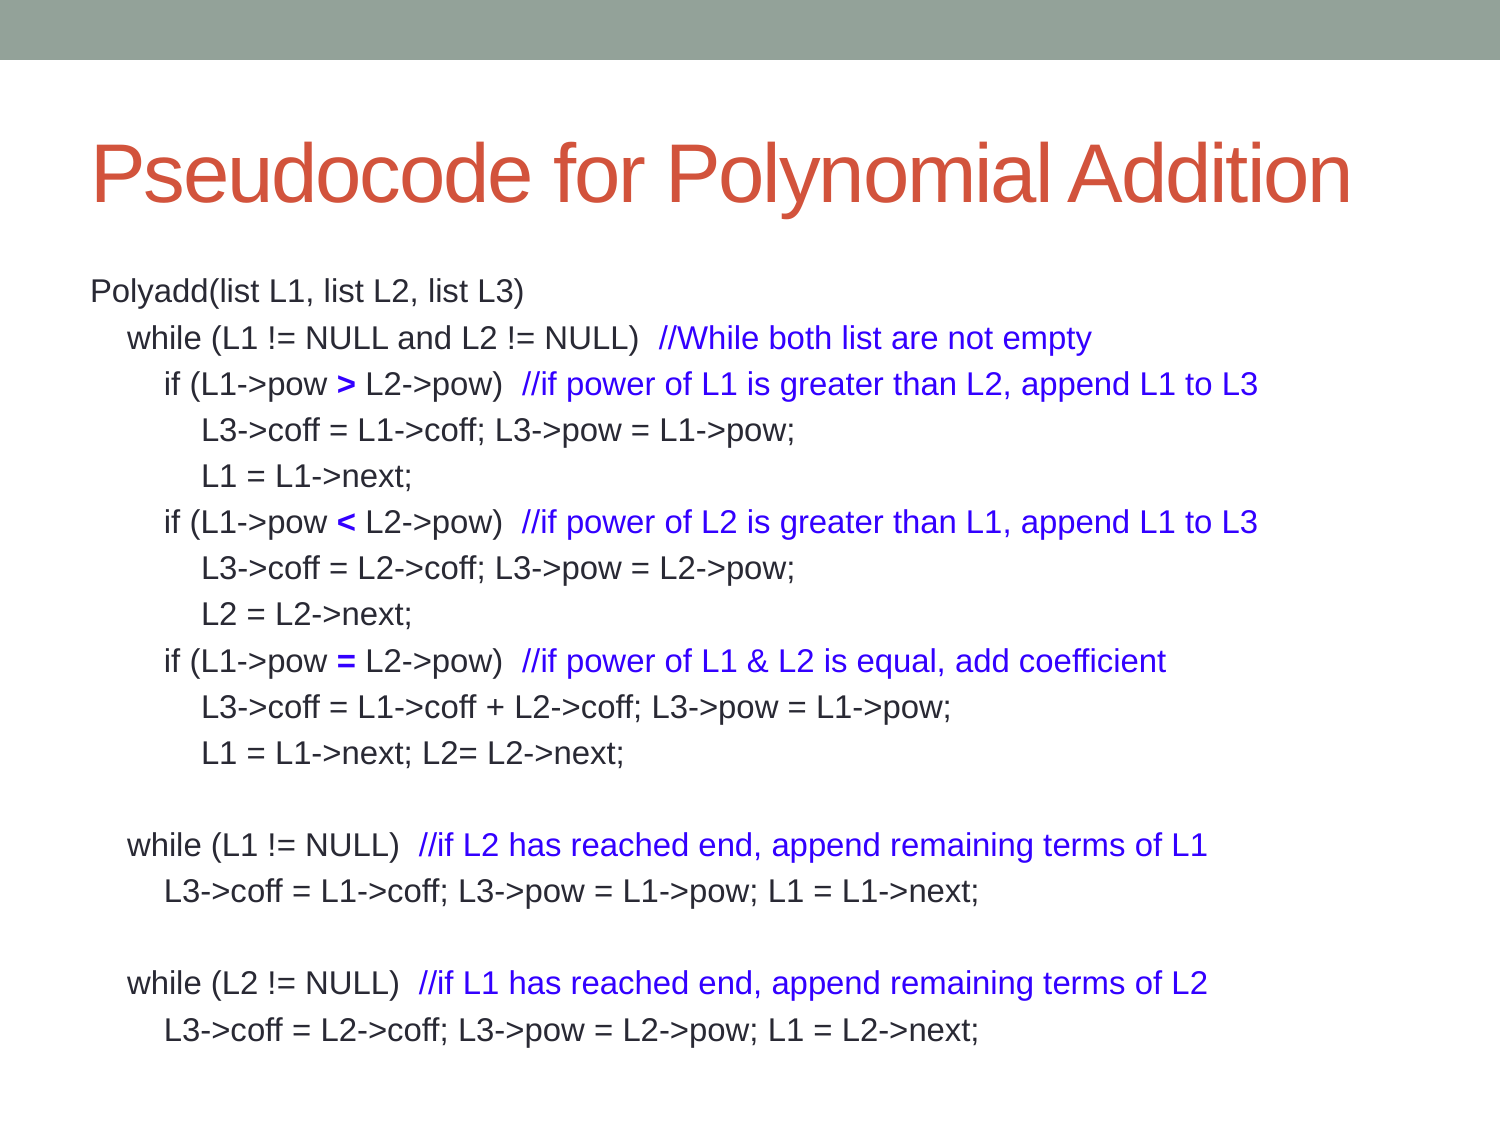

# Pseudocode for Polynomial Addition
Polyadd(list L1, list L2, list L3)
    while (L1 != NULL and L2 != NULL)  //While both list are not empty
        if (L1->pow > L2->pow)  //if power of L1 is greater than L2, append L1 to L3
            L3->coff = L1->coff; L3->pow = L1->pow;
            L1 = L1->next;
        if (L1->pow < L2->pow)  //if power of L2 is greater than L1, append L1 to L3
            L3->coff = L2->coff; L3->pow = L2->pow;
            L2 = L2->next;
        if (L1->pow = L2->pow)  //if power of L1 & L2 is equal, add coefficient
            L3->coff = L1->coff + L2->coff; L3->pow = L1->pow;
            L1 = L1->next; L2= L2->next;

    while (L1 != NULL)  //if L2 has reached end, append remaining terms of L1
        L3->coff = L1->coff; L3->pow = L1->pow; L1 = L1->next;

    while (L2 != NULL)  //if L1 has reached end, append remaining terms of L2
        L3->coff = L2->coff; L3->pow = L2->pow; L1 = L2->next;